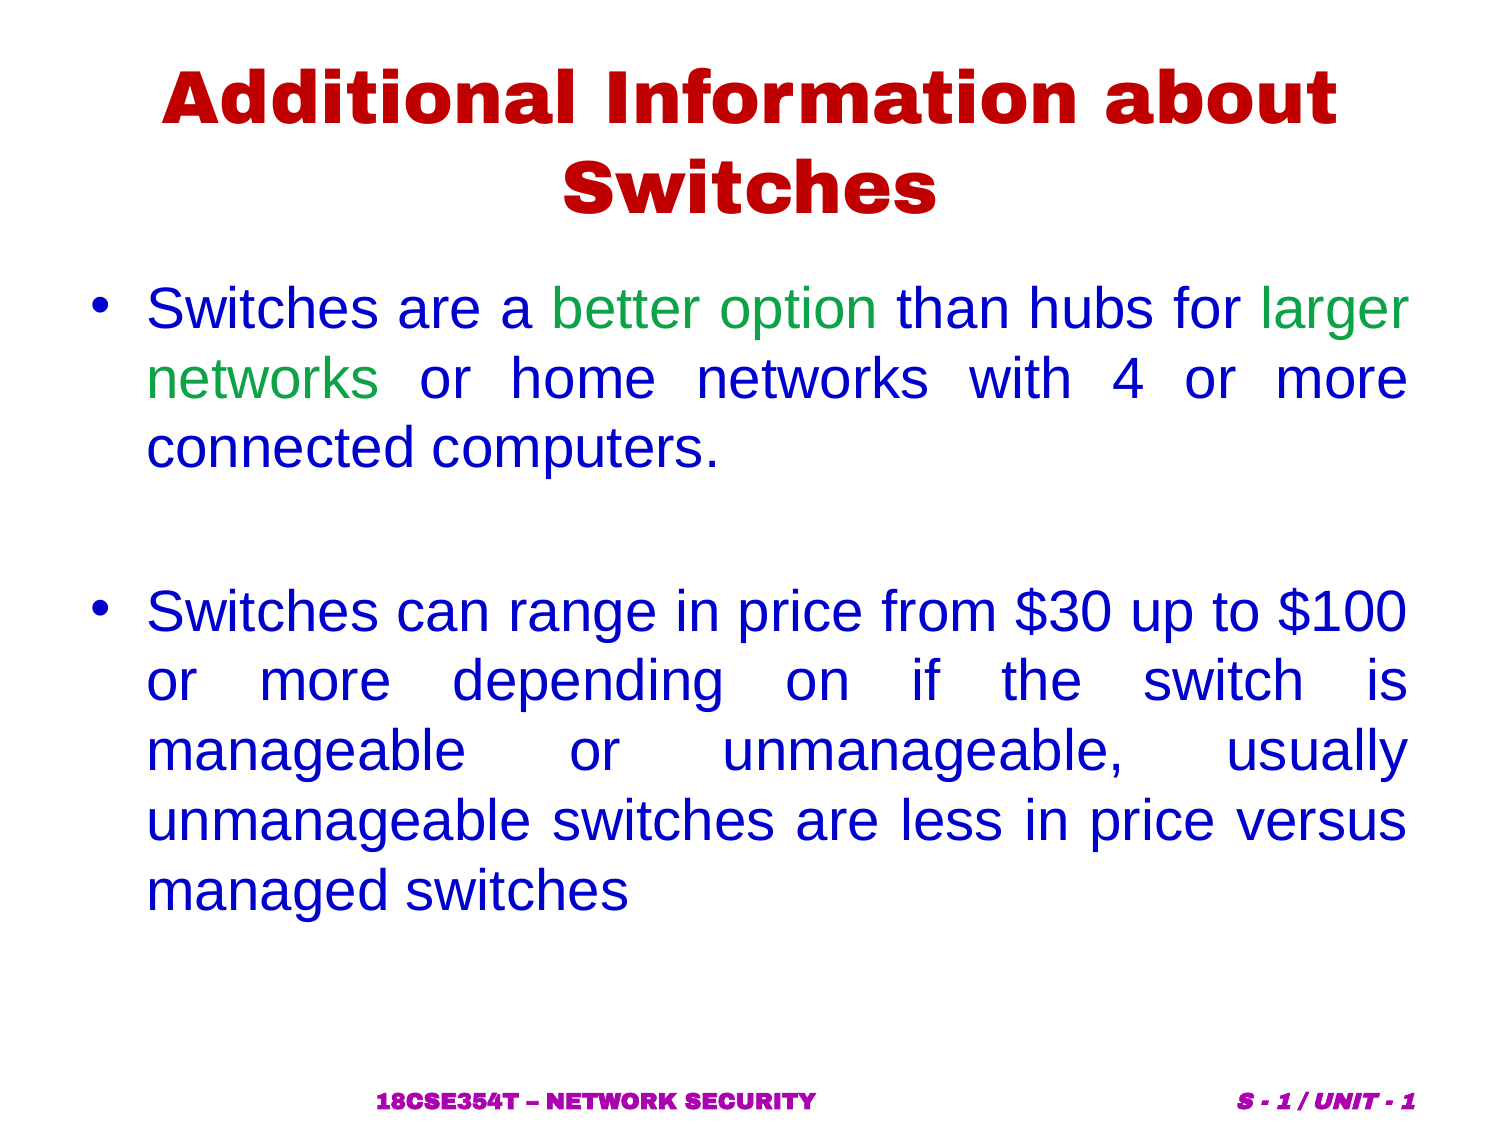

# Additional Information about Switches
Switches are a better option than hubs for larger networks or home networks with 4 or more connected computers.

Switches can range in price from $30 up to $100 or more depending on if the switch is manageable or unmanageable, usually unmanageable switches are less in price versus managed switches
                                18CSE354T – NETWORK SECURITY                                                      S - 1 / UNIT - 1